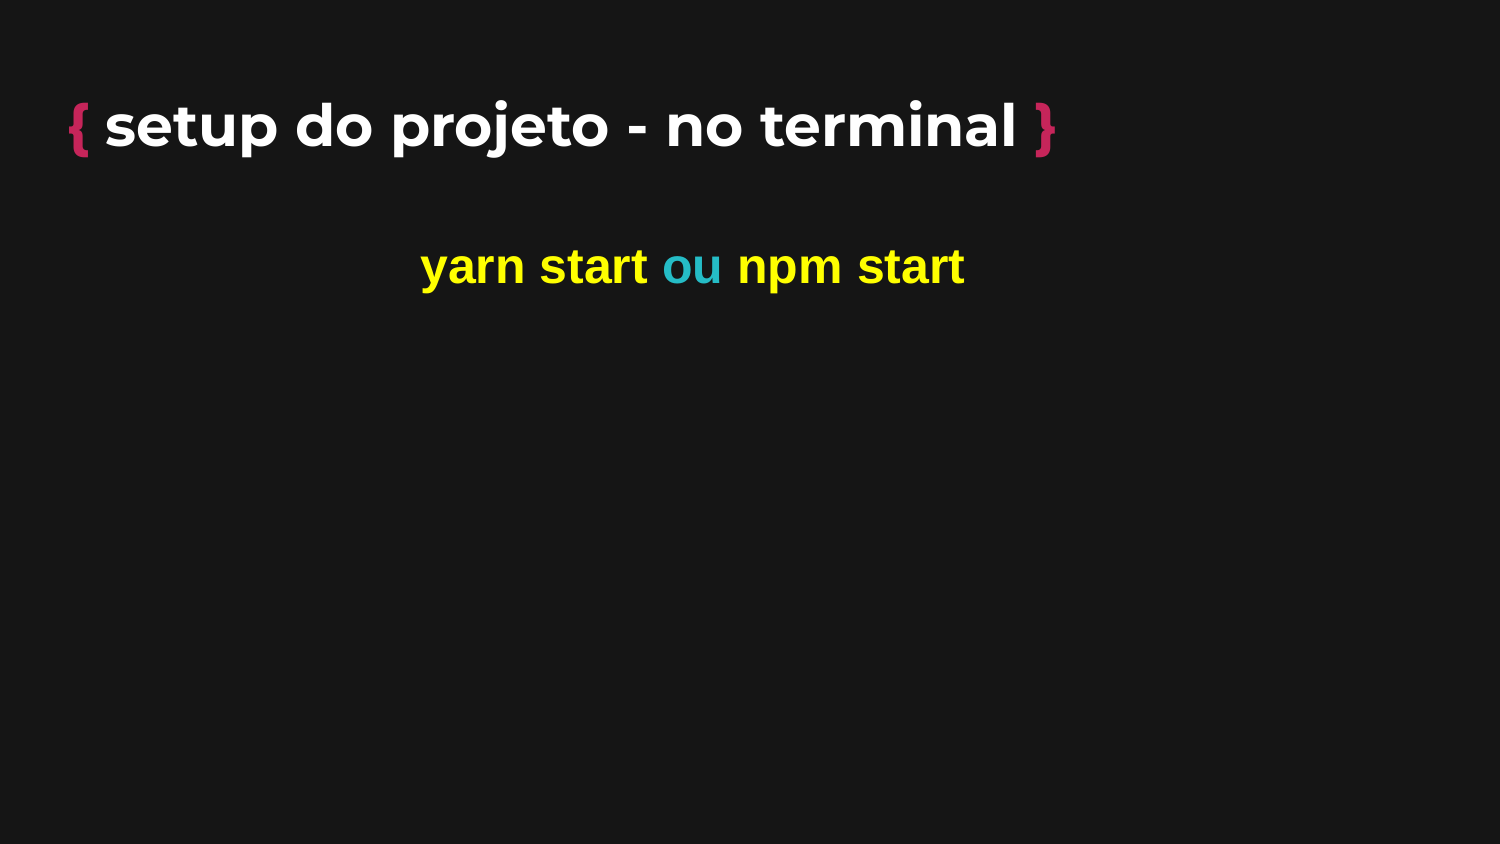

# { setup do projeto - no terminal }
yarn start ou npm start